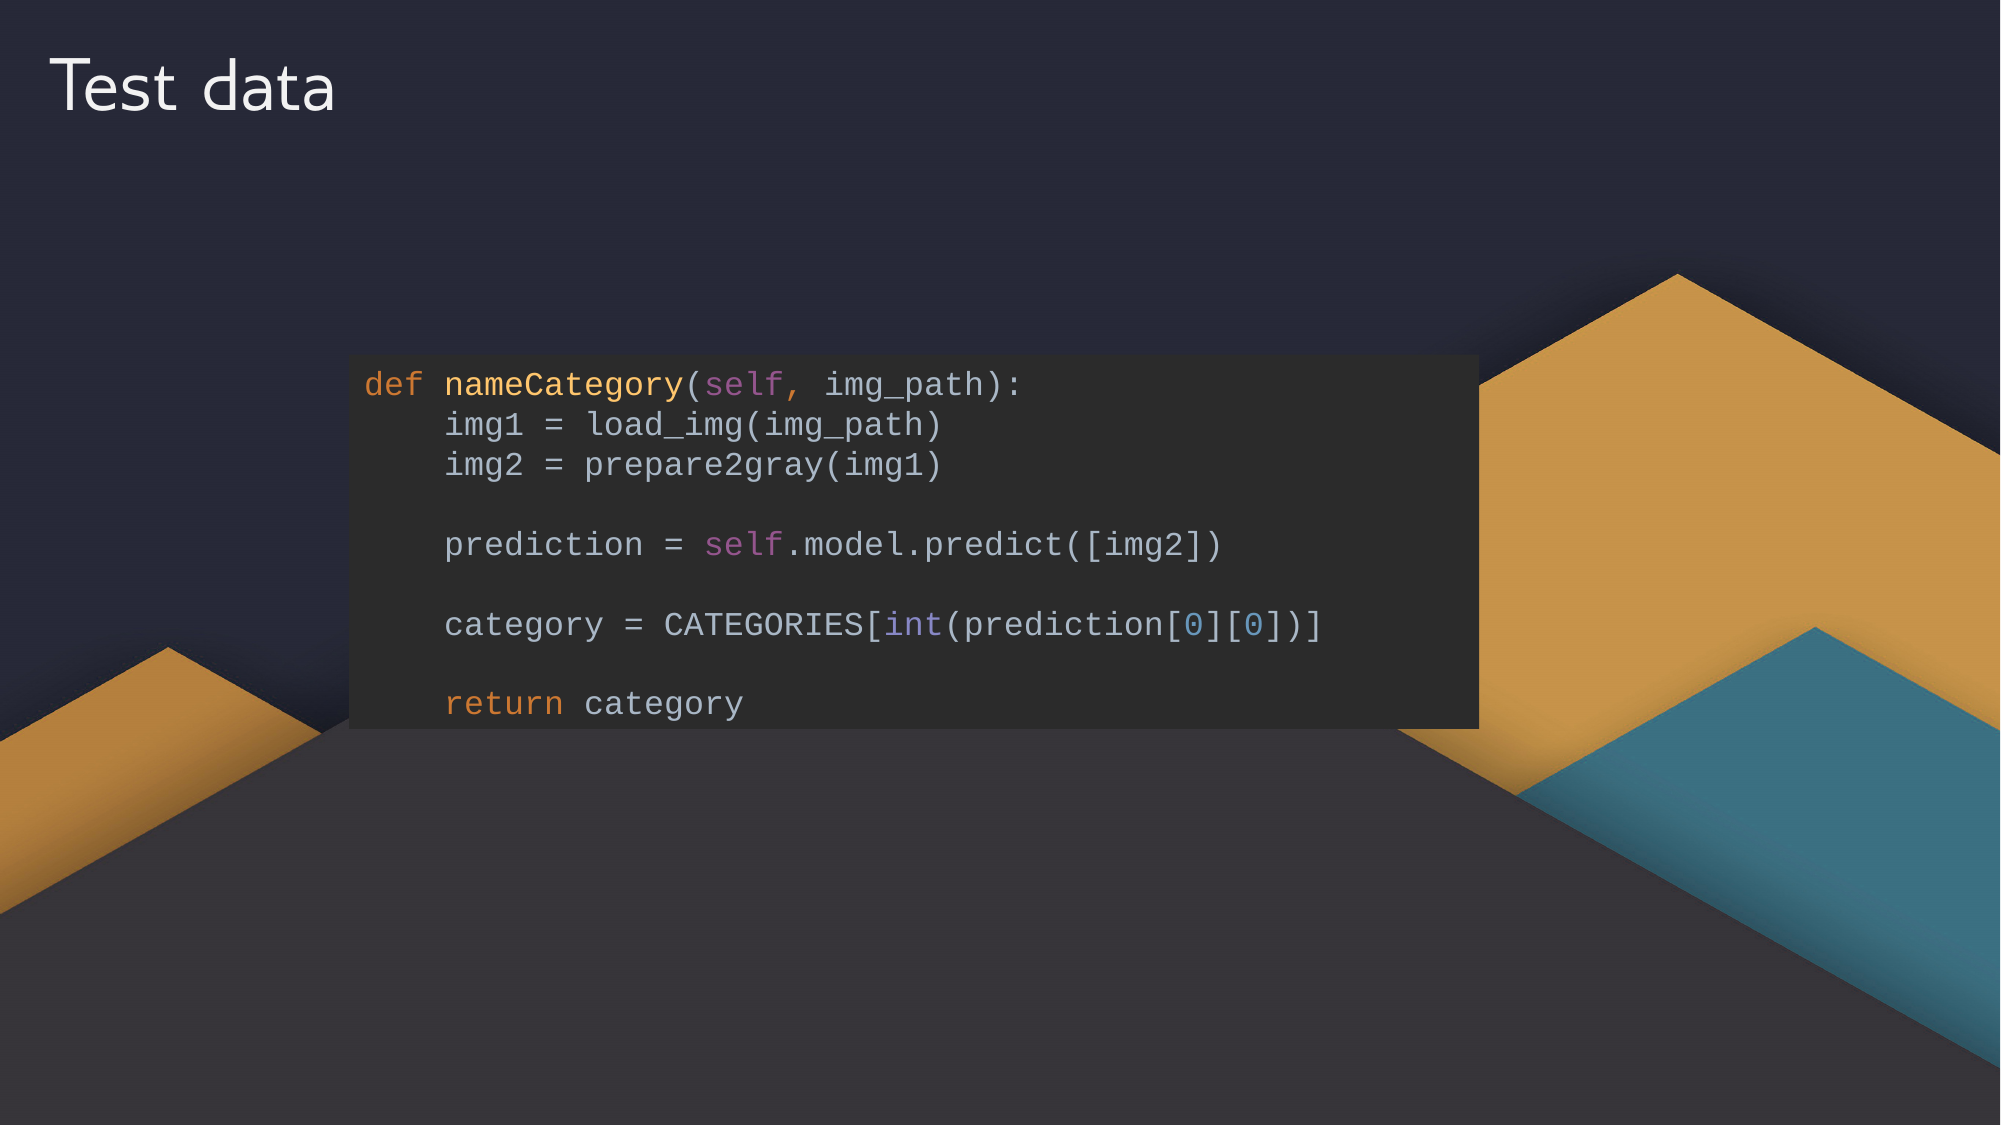

Test data
def nameCategory(self, img_path):
    img1 = load_img(img_path)
    img2 = prepare2gray(img1)
    prediction = self.model.predict([img2])
    category = CATEGORIES[int(prediction[0][0])]
    return category